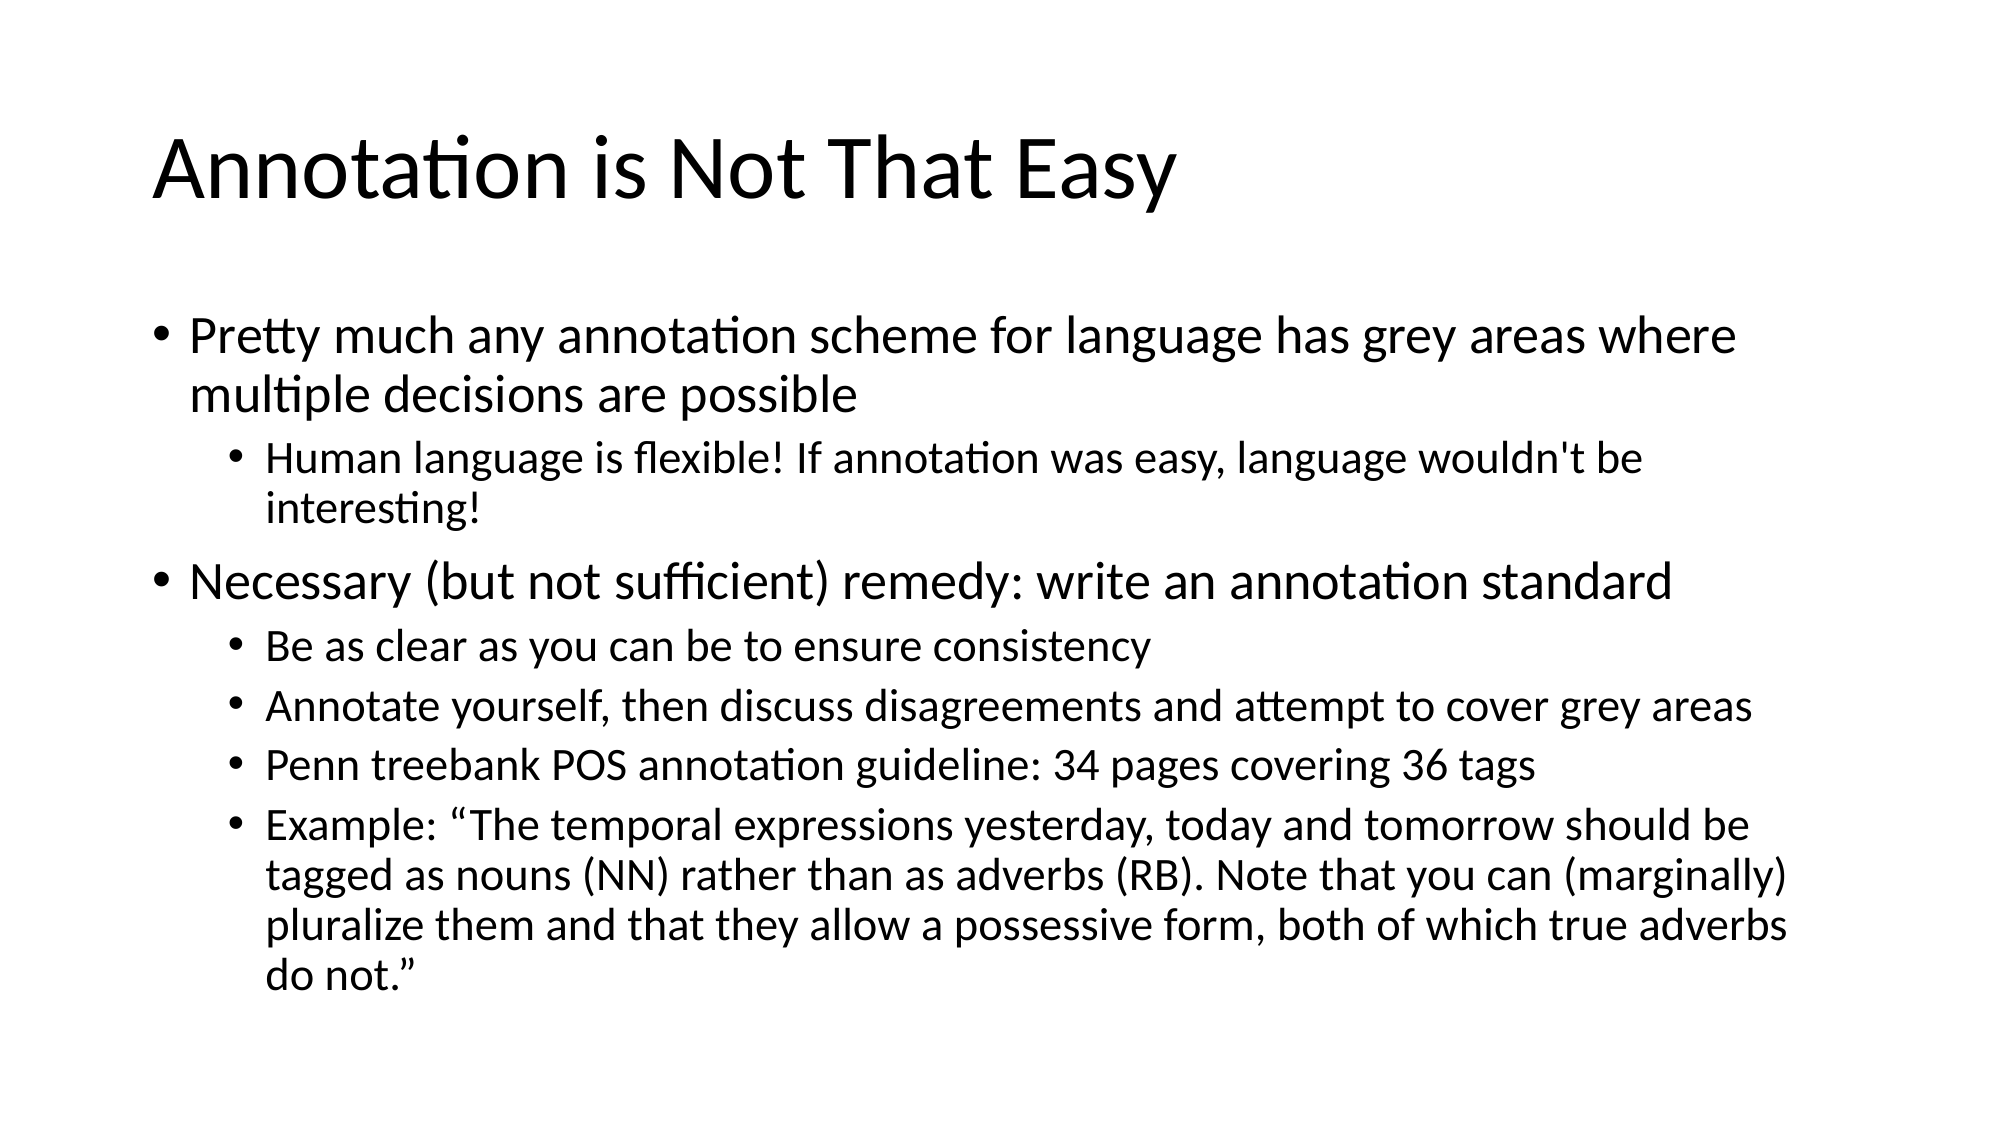

# Annotation is Not That Easy
Pretty much any annotation scheme for language has grey areas where multiple decisions are possible
Human language is flexible! If annotation was easy, language wouldn't be interesting!
Necessary (but not sufficient) remedy: write an annotation standard
Be as clear as you can be to ensure consistency
Annotate yourself, then discuss disagreements and attempt to cover grey areas
Penn treebank POS annotation guideline: 34 pages covering 36 tags
Example: “The temporal expressions yesterday, today and tomorrow should be tagged as nouns (NN) rather than as adverbs (RB). Note that you can (marginally) pluralize them and that they allow a possessive form, both of which true adverbs do not.”